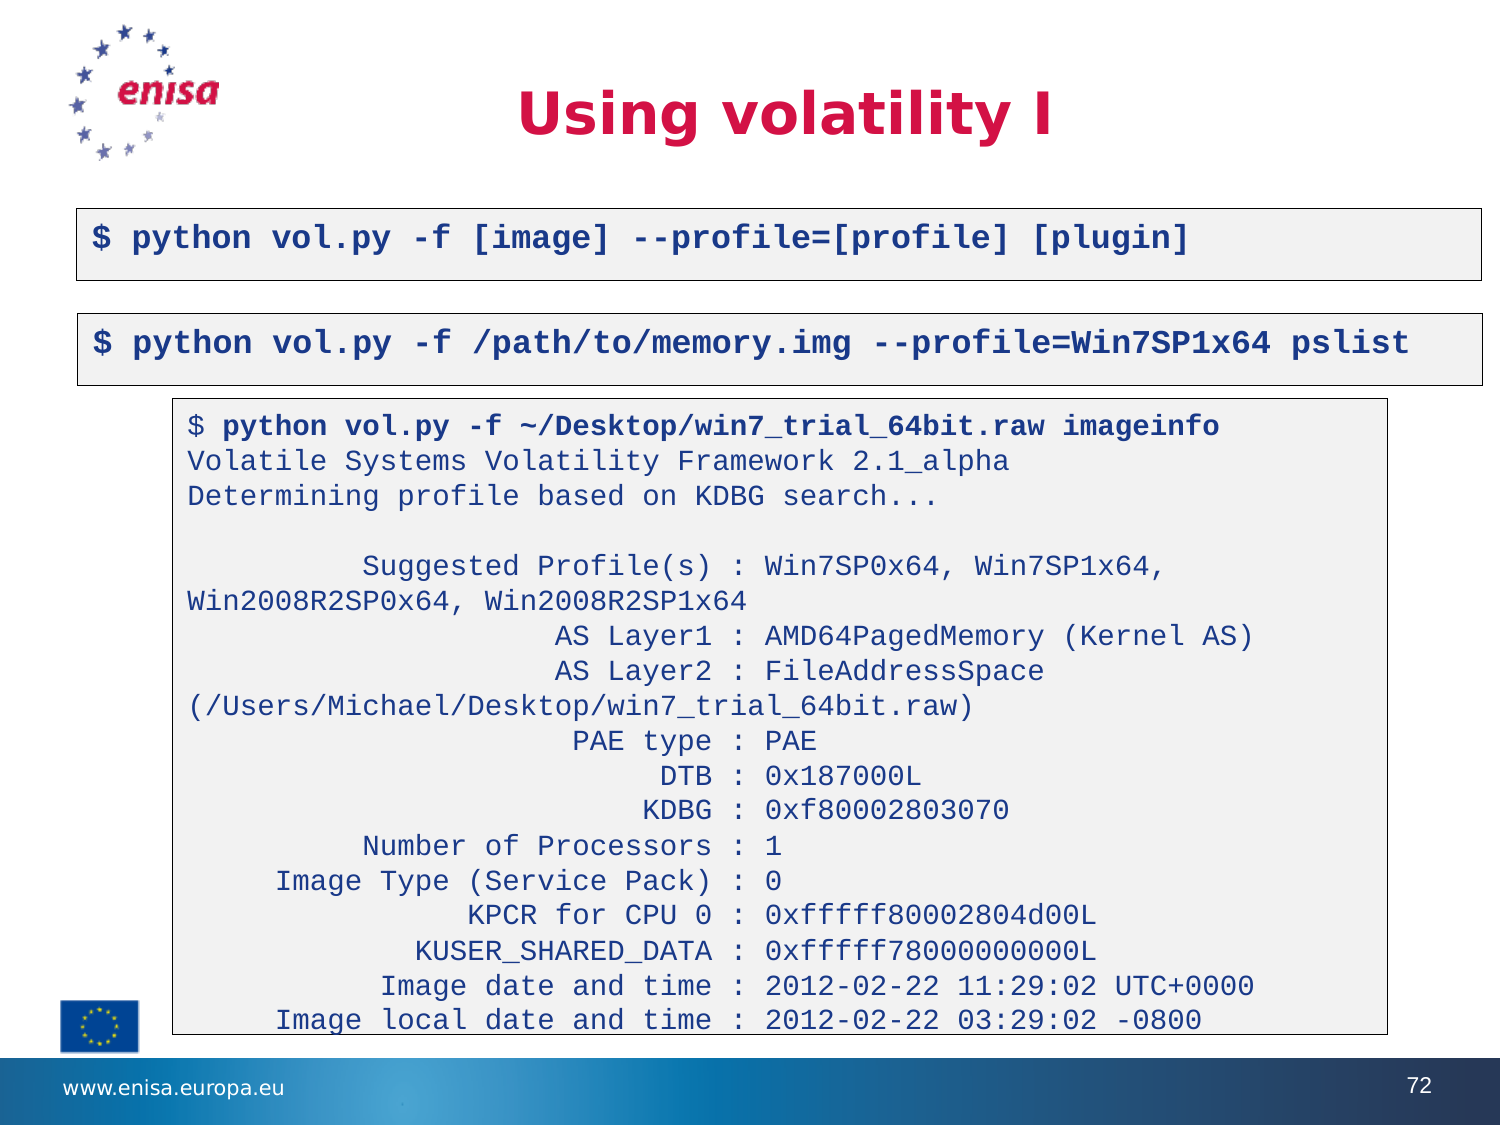

# Using volatility I
$ python vol.py -f [image] --profile=[profile] [plugin]
$ python vol.py -f /path/to/memory.img --profile=Win7SP1x64 pslist
$ python vol.py -f ~/Desktop/win7_trial_64bit.raw imageinfo
Volatile Systems Volatility Framework 2.1_alpha
Determining profile based on KDBG search...
          Suggested Profile(s) : Win7SP0x64, Win7SP1x64, Win2008R2SP0x64, Win2008R2SP1x64
                     AS Layer1 : AMD64PagedMemory (Kernel AS)
                     AS Layer2 : FileAddressSpace (/Users/Michael/Desktop/win7_trial_64bit.raw)
                      PAE type : PAE
                           DTB : 0x187000L
                          KDBG : 0xf80002803070
          Number of Processors : 1
     Image Type (Service Pack) : 0
                KPCR for CPU 0 : 0xfffff80002804d00L
             KUSER_SHARED_DATA : 0xfffff78000000000L
           Image date and time : 2012-02-22 11:29:02 UTC+0000
     Image local date and time : 2012-02-22 03:29:02 -0800